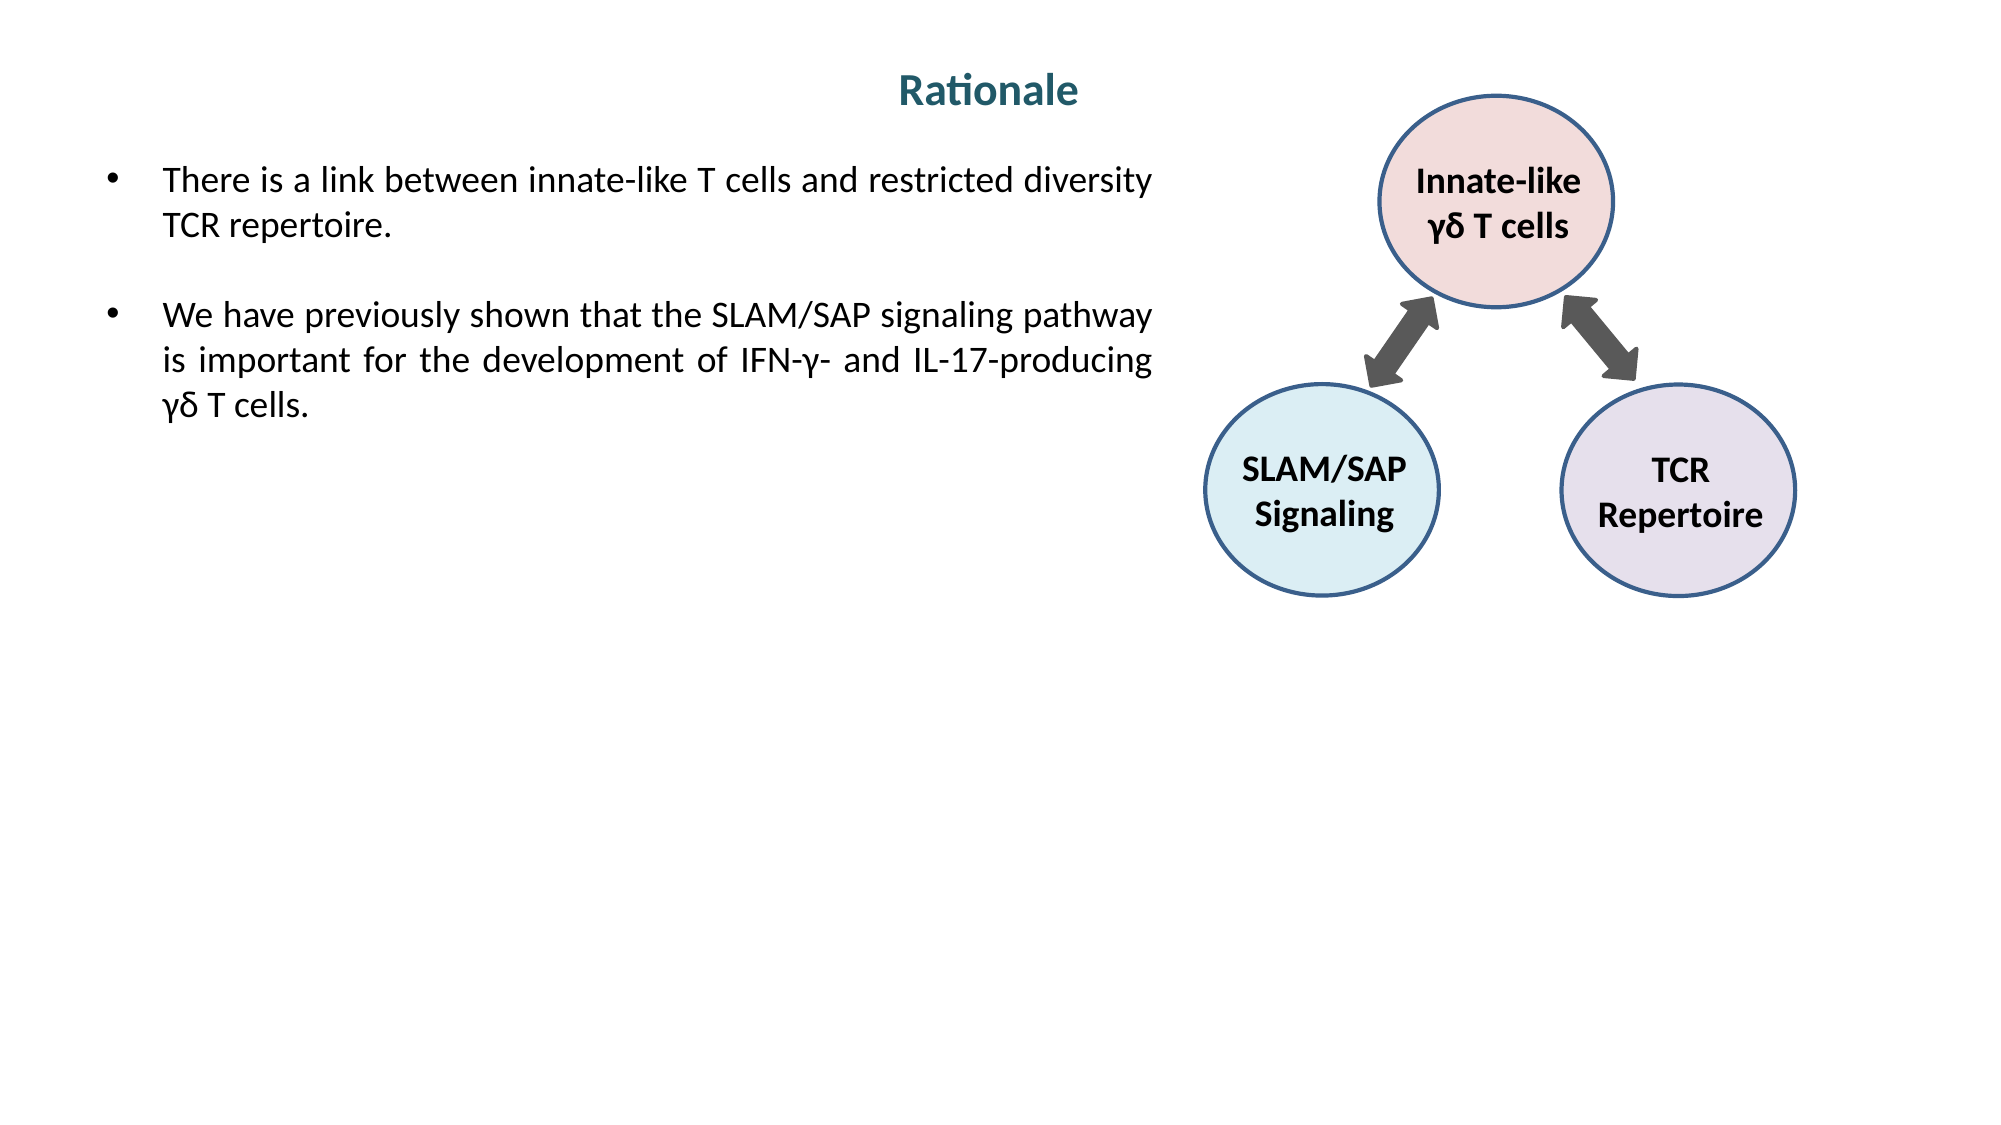

Rationale

There is a link between innate-like T cells and restricted diversity TCR repertoire.

We have previously shown that the SLAM/SAP signaling pathway is important for the development of IFN-γ- and IL-17-producing γδ T cells.

Innate-like
γδ Τ cells

SLAM/SAP
Signaling

TCR Repertoire